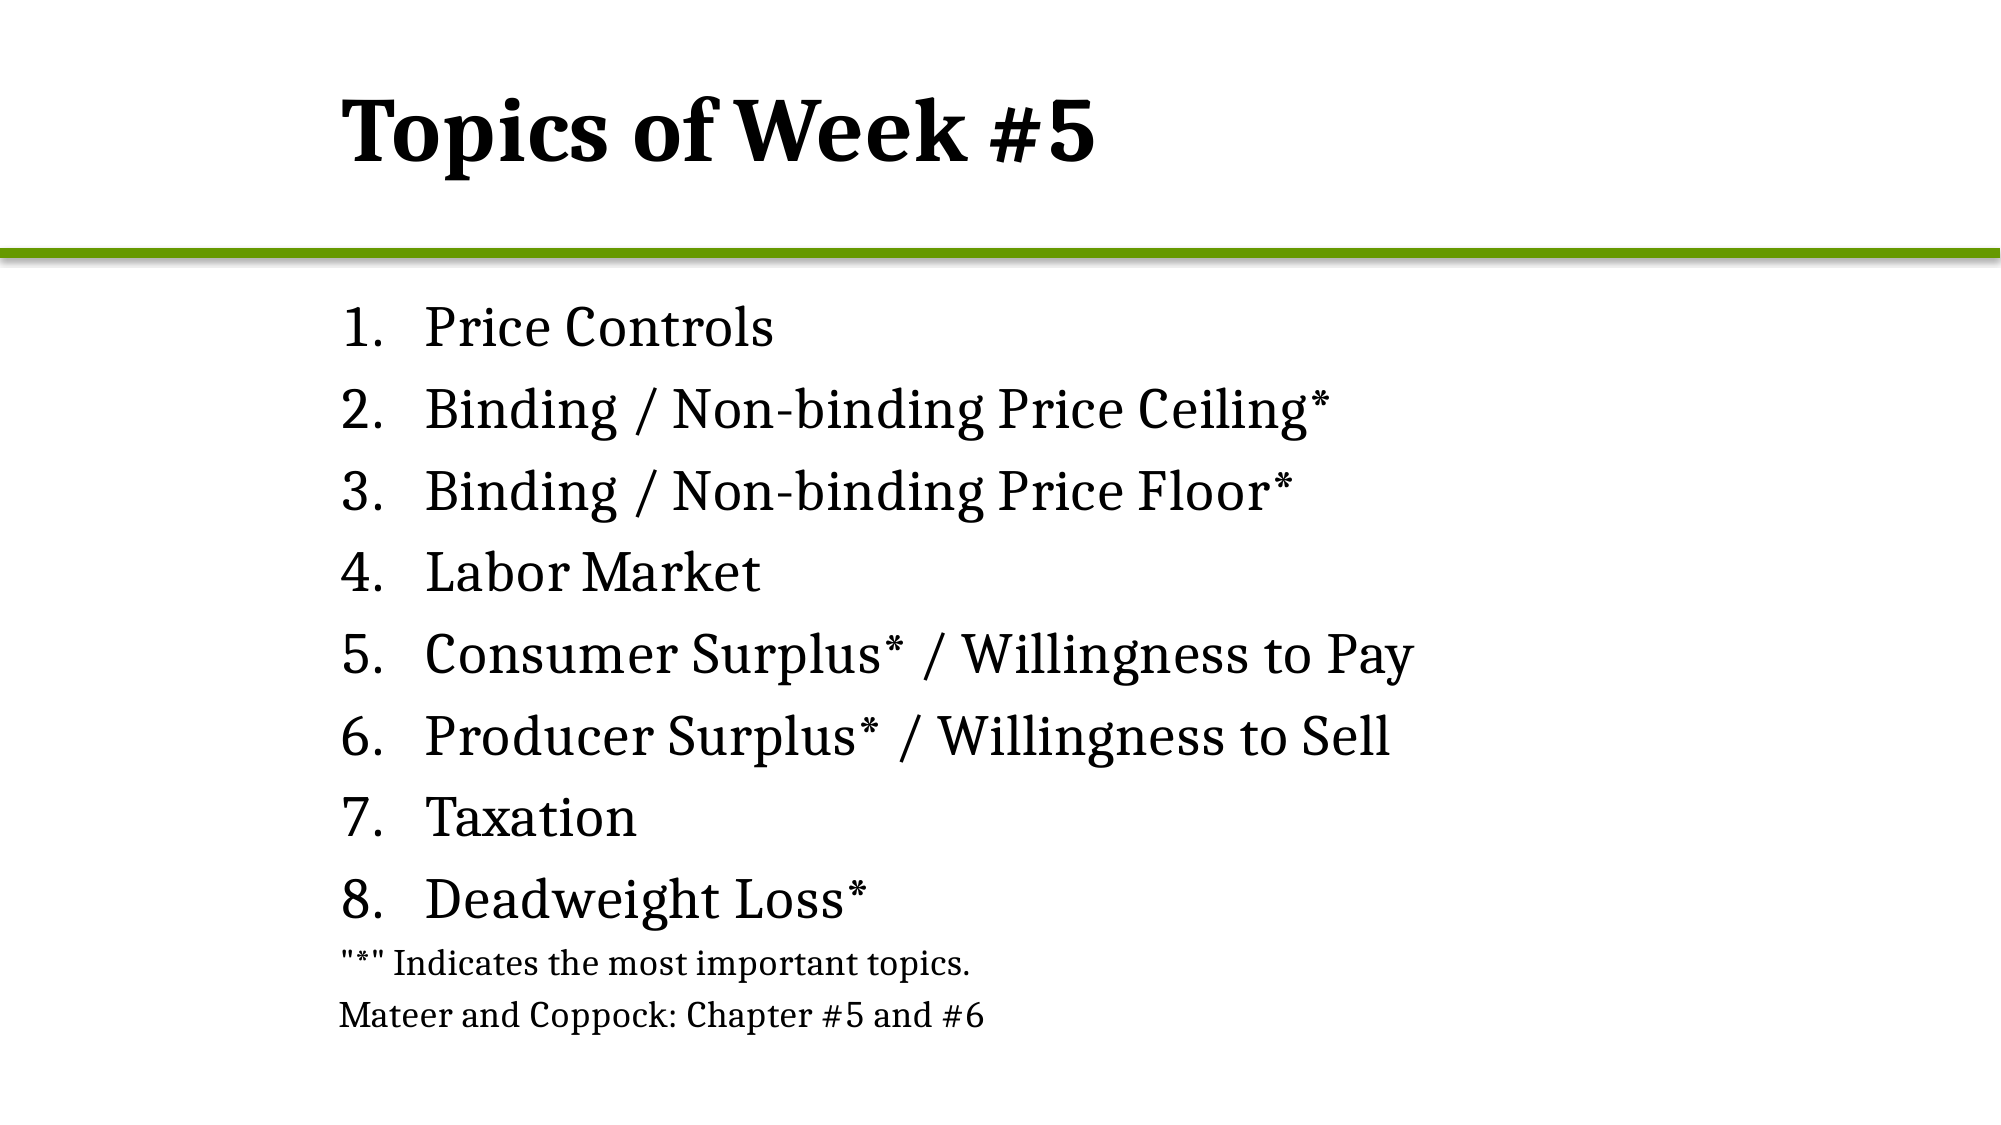

# Topics of Week #5
Price Controls
Binding / Non-binding Price Ceiling*
Binding / Non-binding Price Floor*
Labor Market
Consumer Surplus* / Willingness to Pay
Producer Surplus* / Willingness to Sell
Taxation
Deadweight Loss*
"*" Indicates the most important topics.
Mateer and Coppock: Chapter #5 and #6